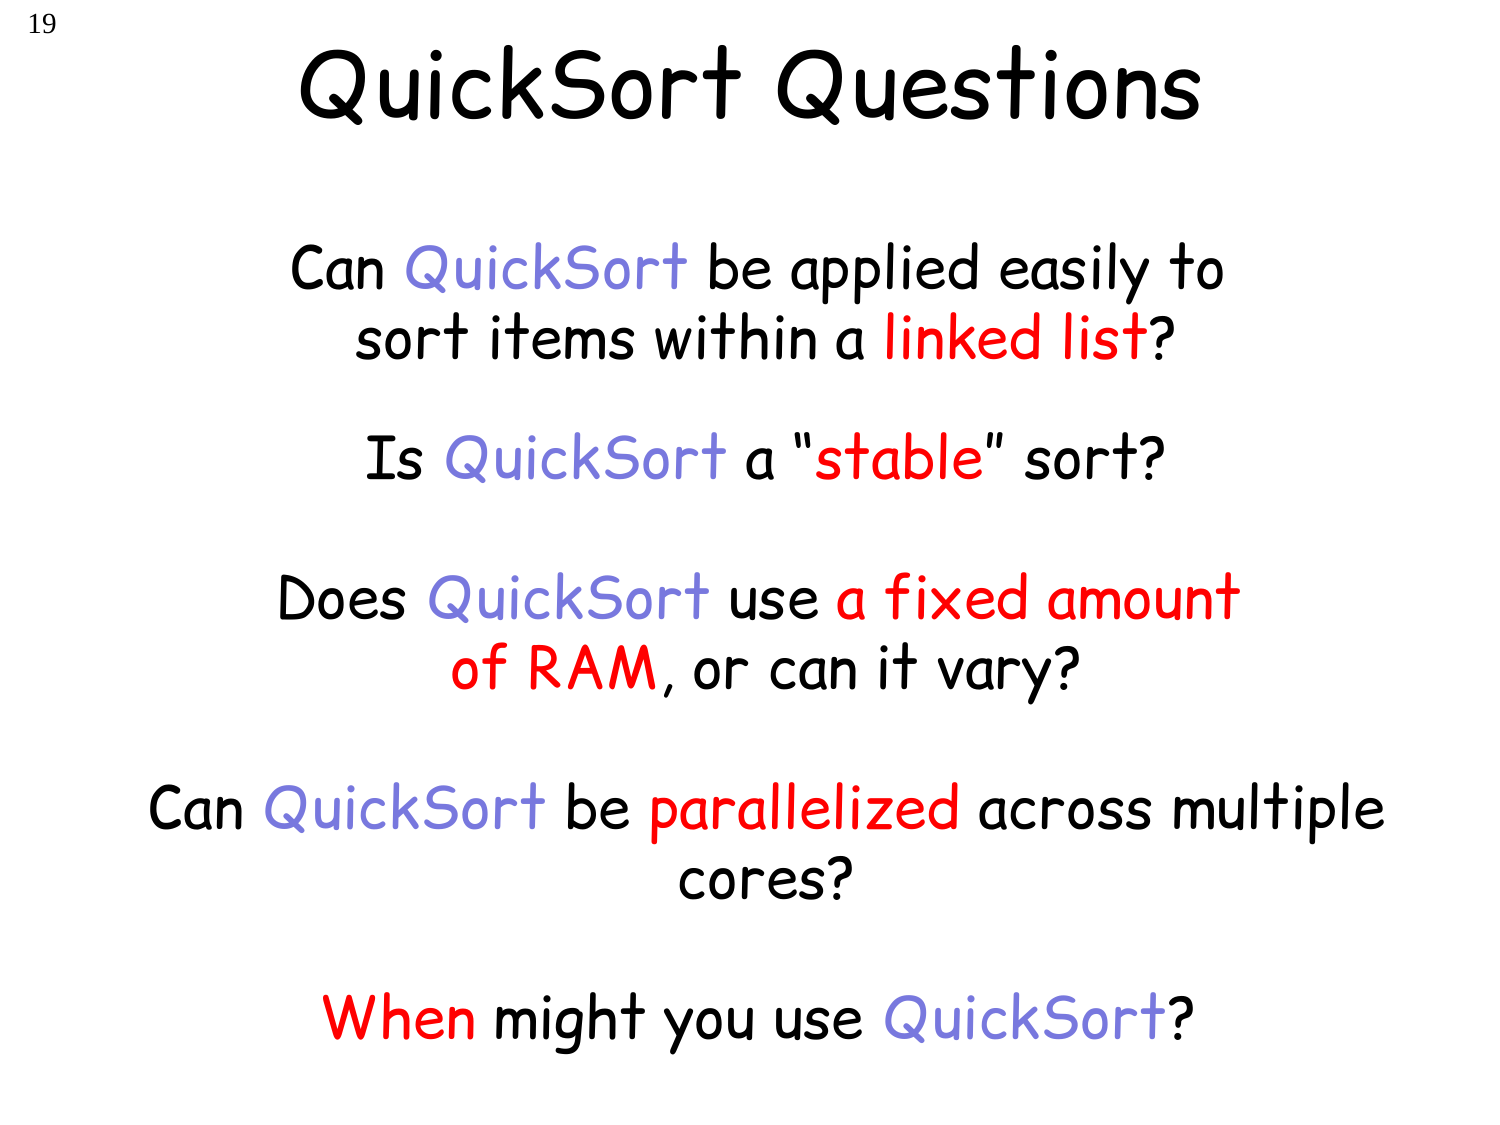

# QuickSort Questions
19

Can QuickSort be applied easily to
sort items within a linked list?
Is QuickSort a “stable” sort?

Does QuickSort use a fixed amount
of RAM, or can it vary?

Can QuickSort be parallelized across multiple cores?
When might you use QuickSort?